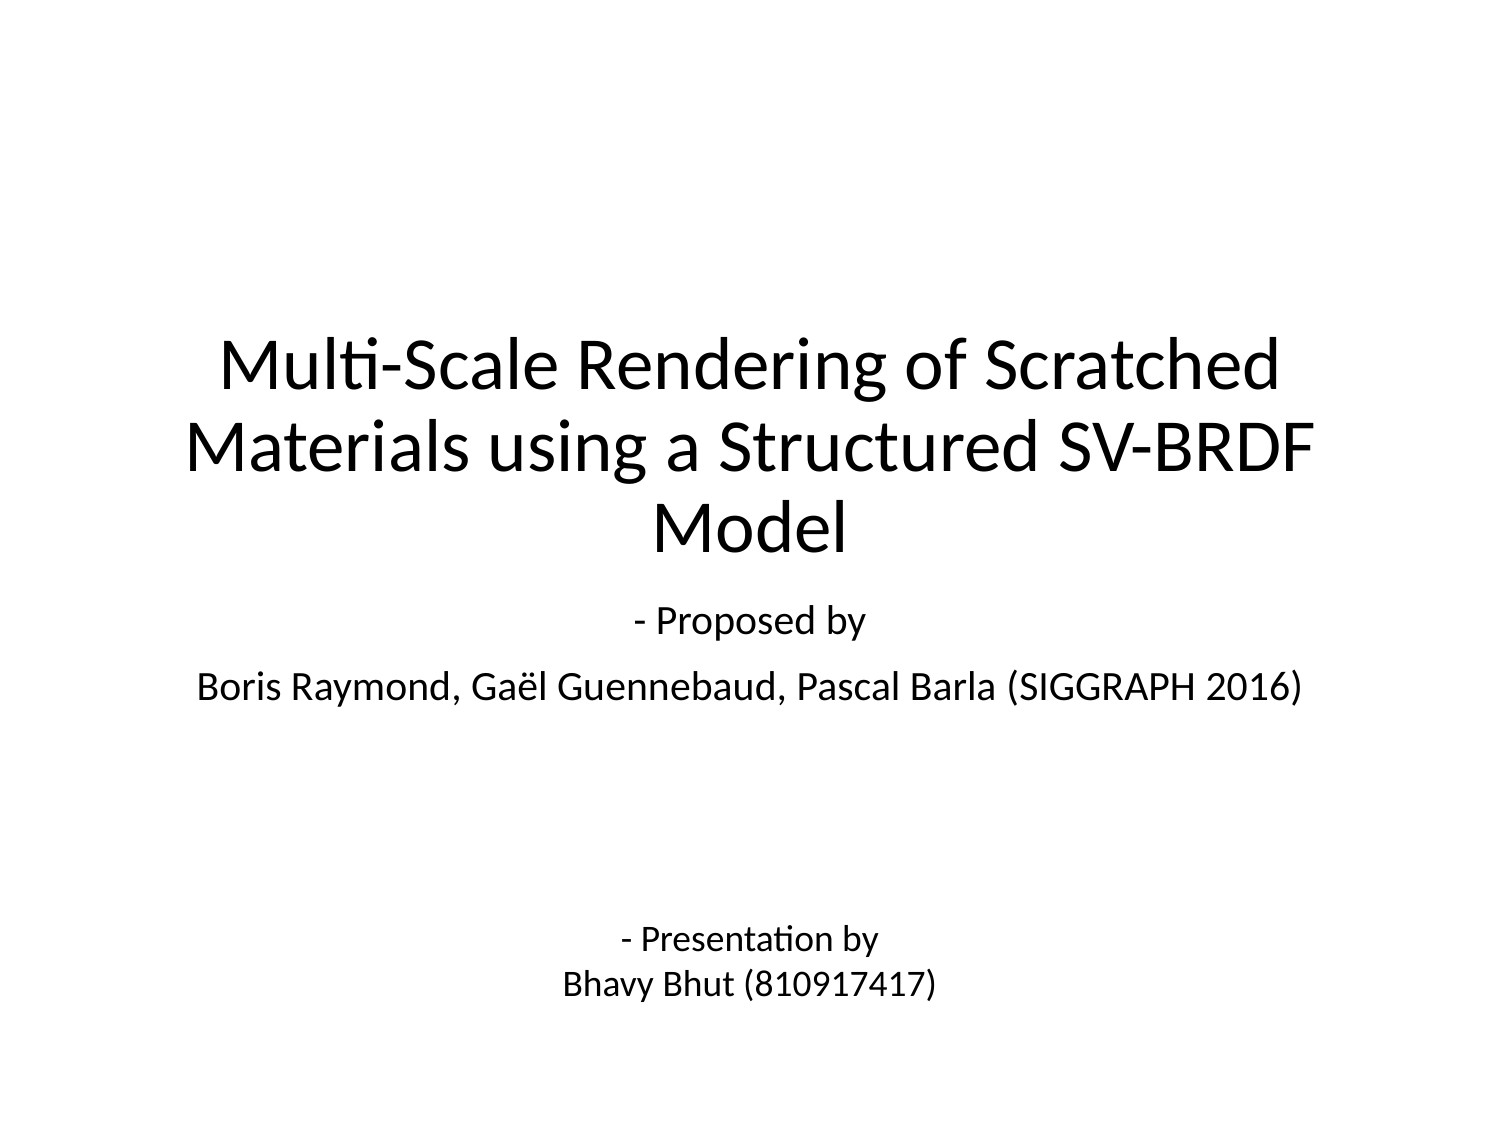

# Multi-Scale Rendering of Scratched Materials using a Structured SV-BRDF Model
- Proposed by
Boris Raymond, Gaël Guennebaud, Pascal Barla (SIGGRAPH 2016)
- Presentation by
Bhavy Bhut (810917417)